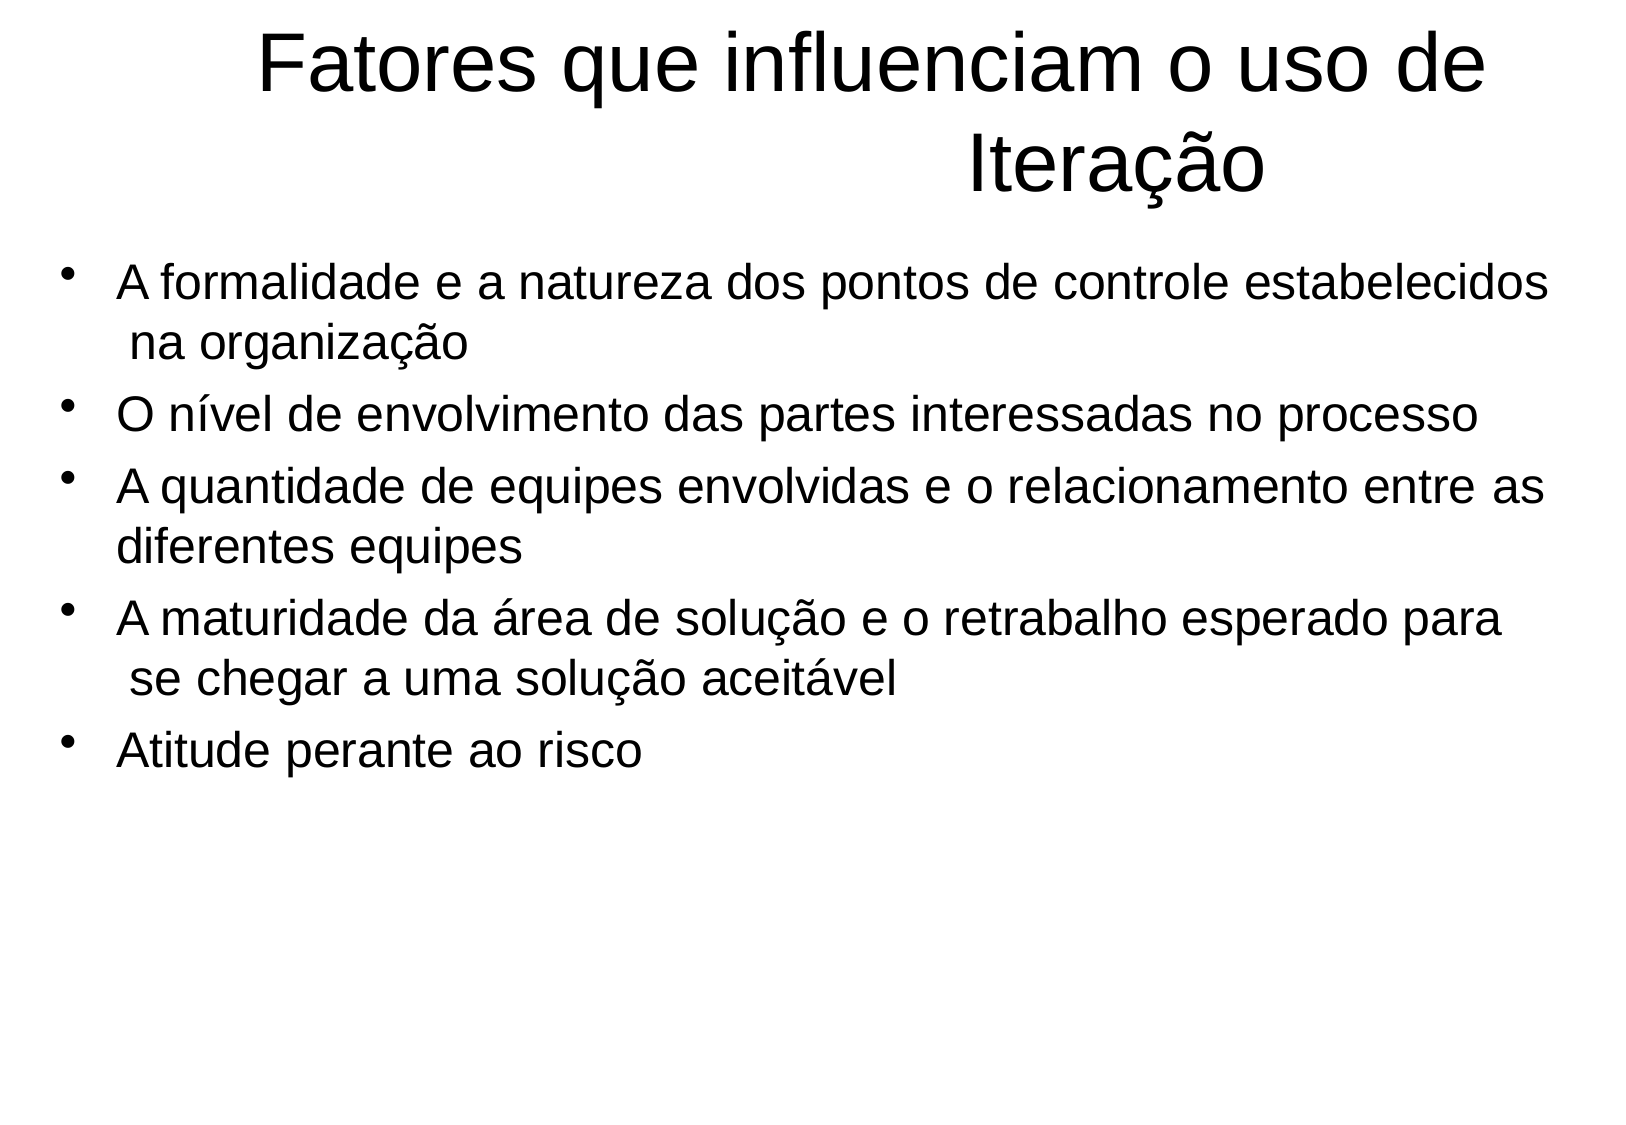

# Fatores que influenciam o uso de  Iteração
A formalidade e a natureza dos pontos de controle estabelecidos  na organização
O nível de envolvimento das partes interessadas no processo
A quantidade de equipes envolvidas e o relacionamento entre as
diferentes equipes
A maturidade da área de solução e o retrabalho esperado para  se chegar a uma solução aceitável
Atitude perante ao risco